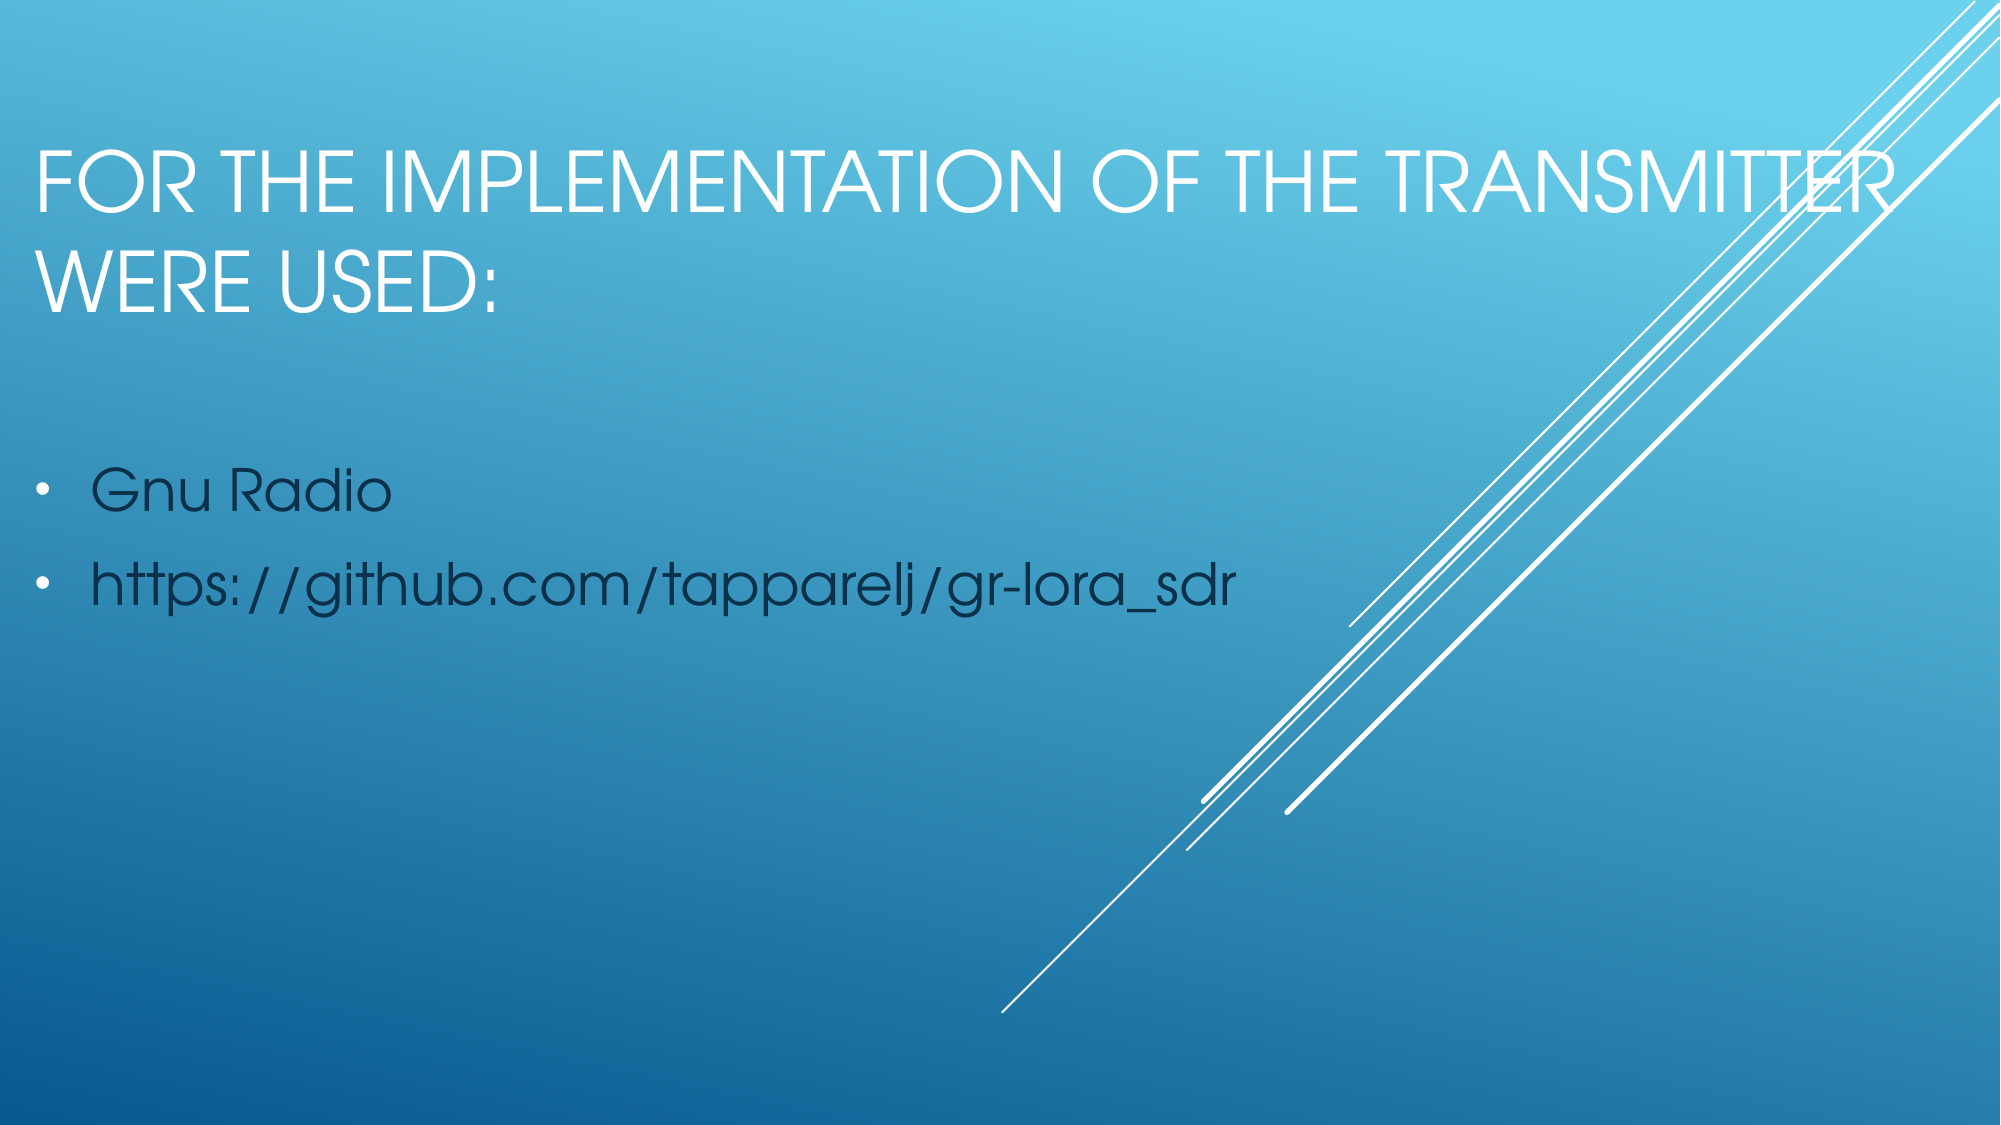

# For the implementation of the Transmitter were used:
Gnu Radio
https://github.com/tapparelj/gr-lora_sdr